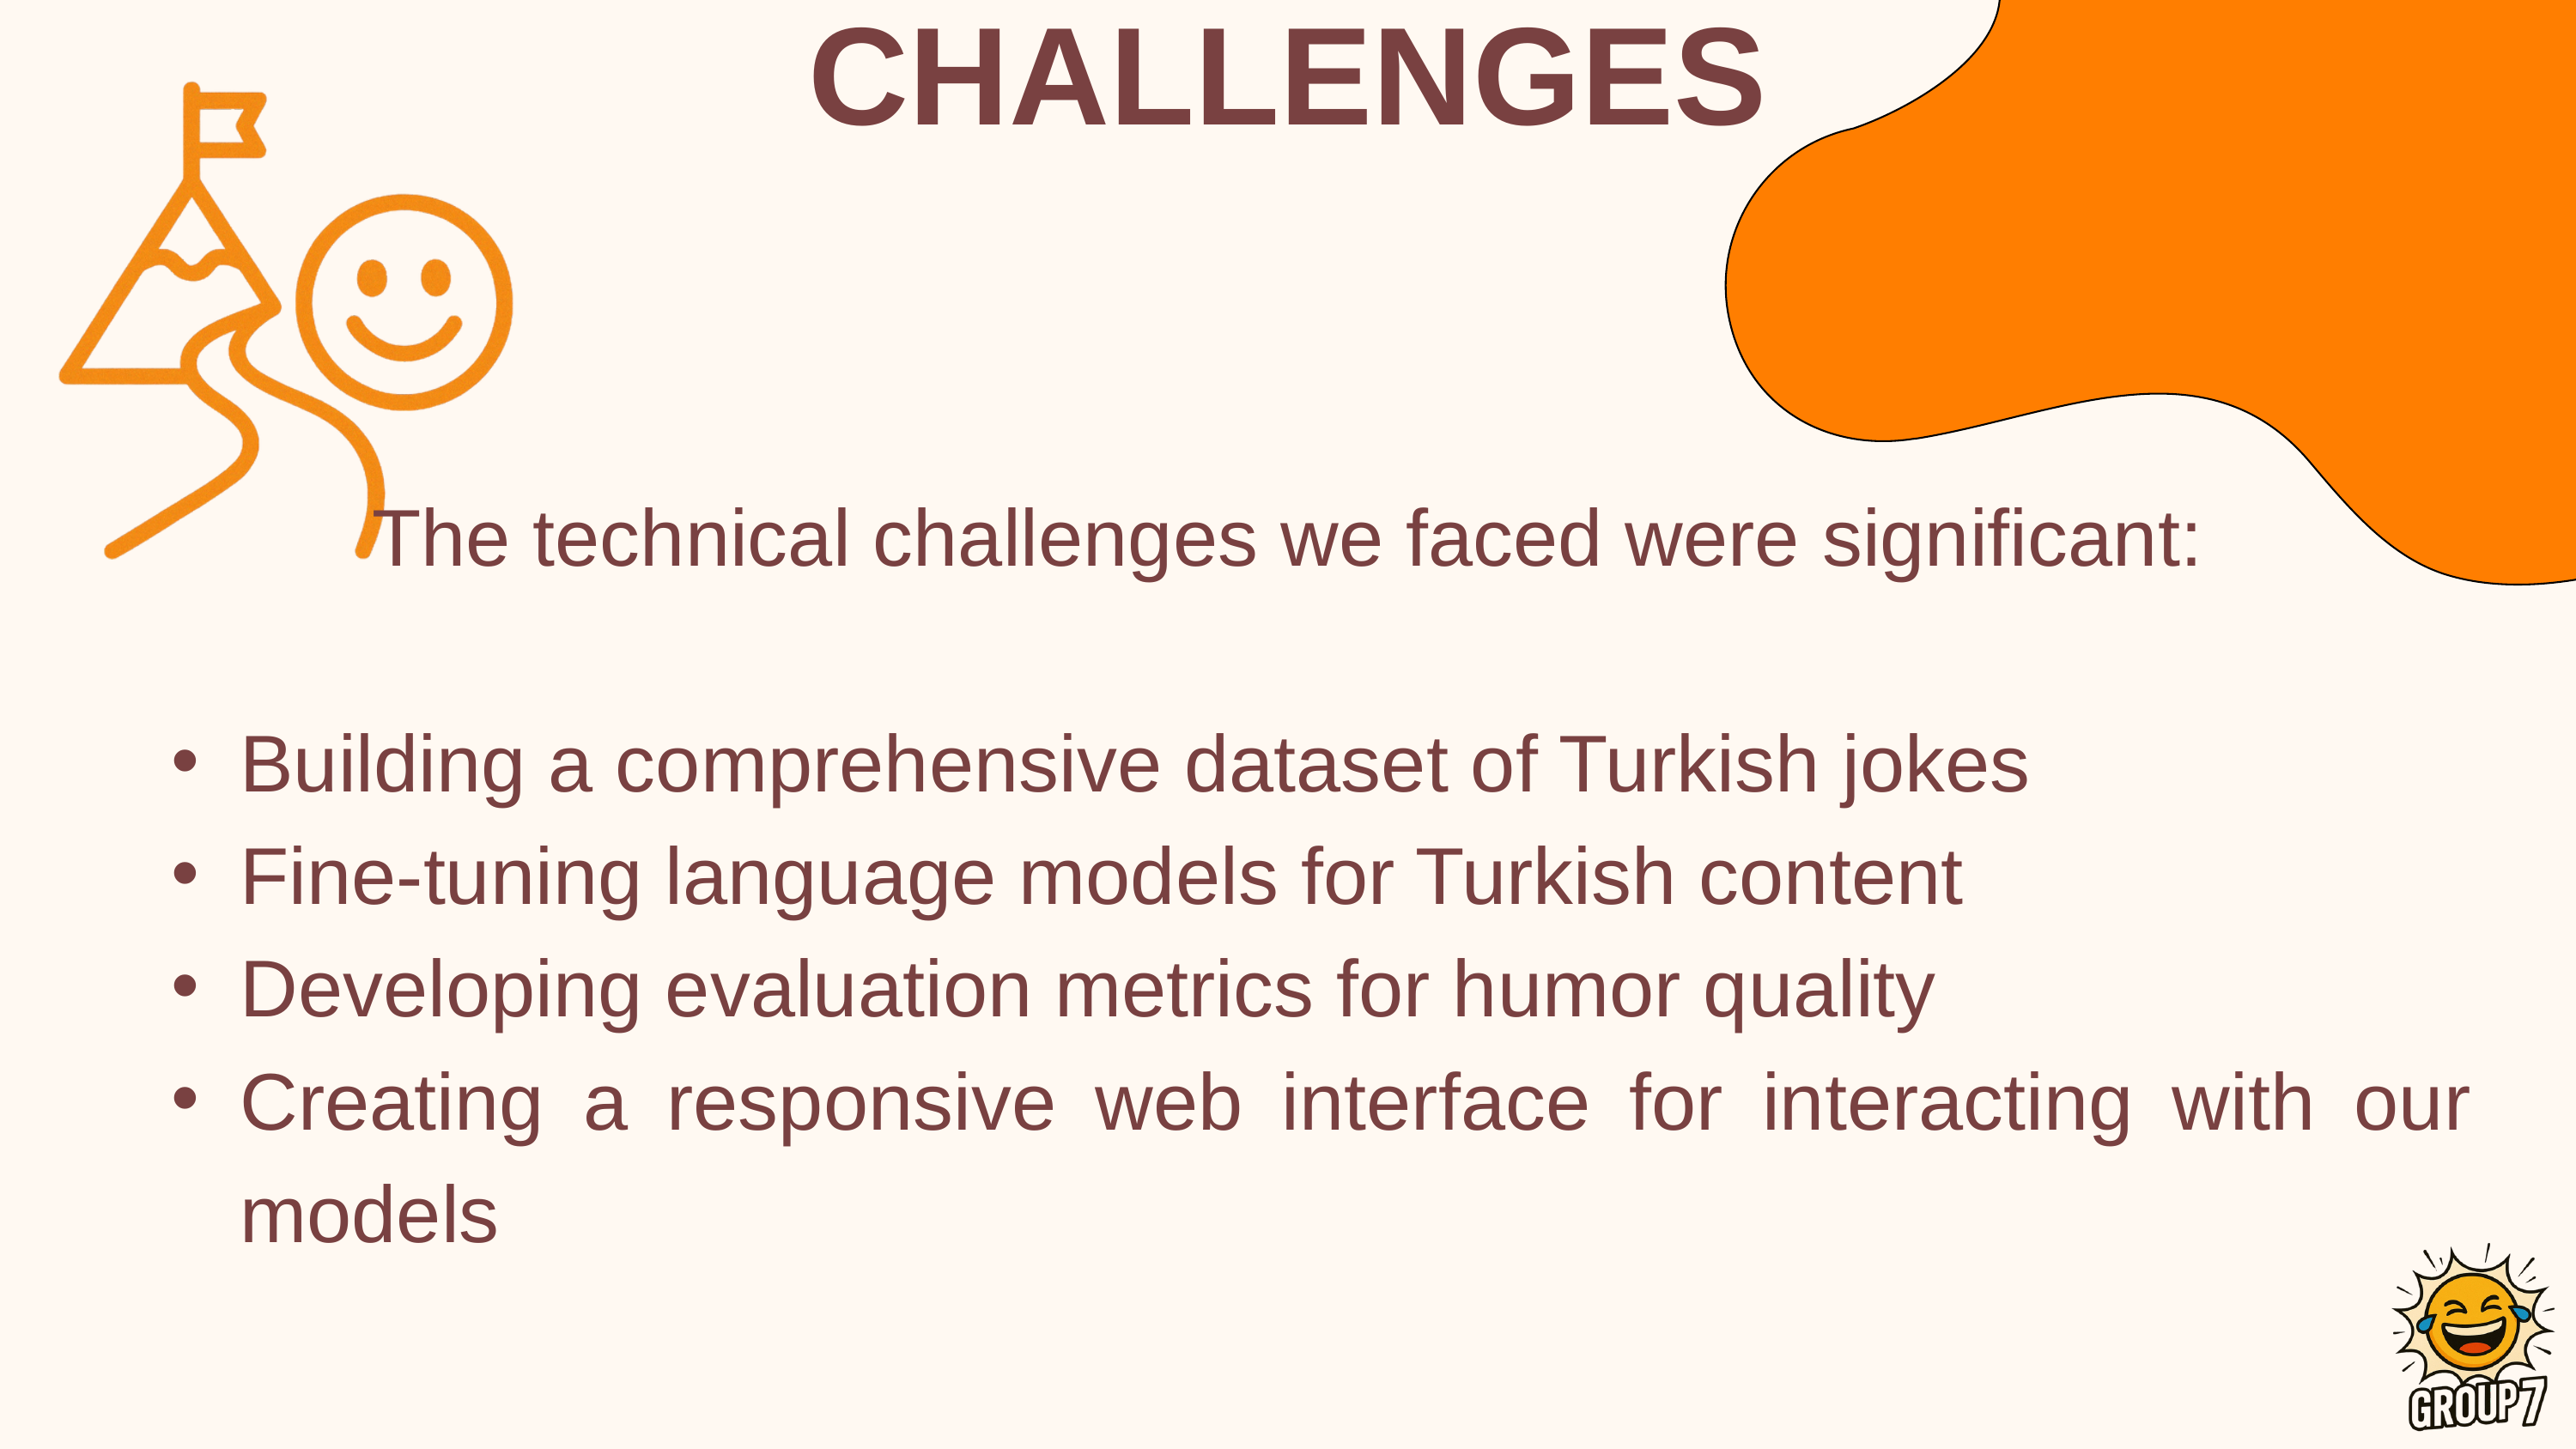

CHALLENGES
The technical challenges we faced were significant:

Building a comprehensive dataset of Turkish jokes
Fine-tuning language models for Turkish content
Developing evaluation metrics for humor quality
Creating a responsive web interface for interacting with our models